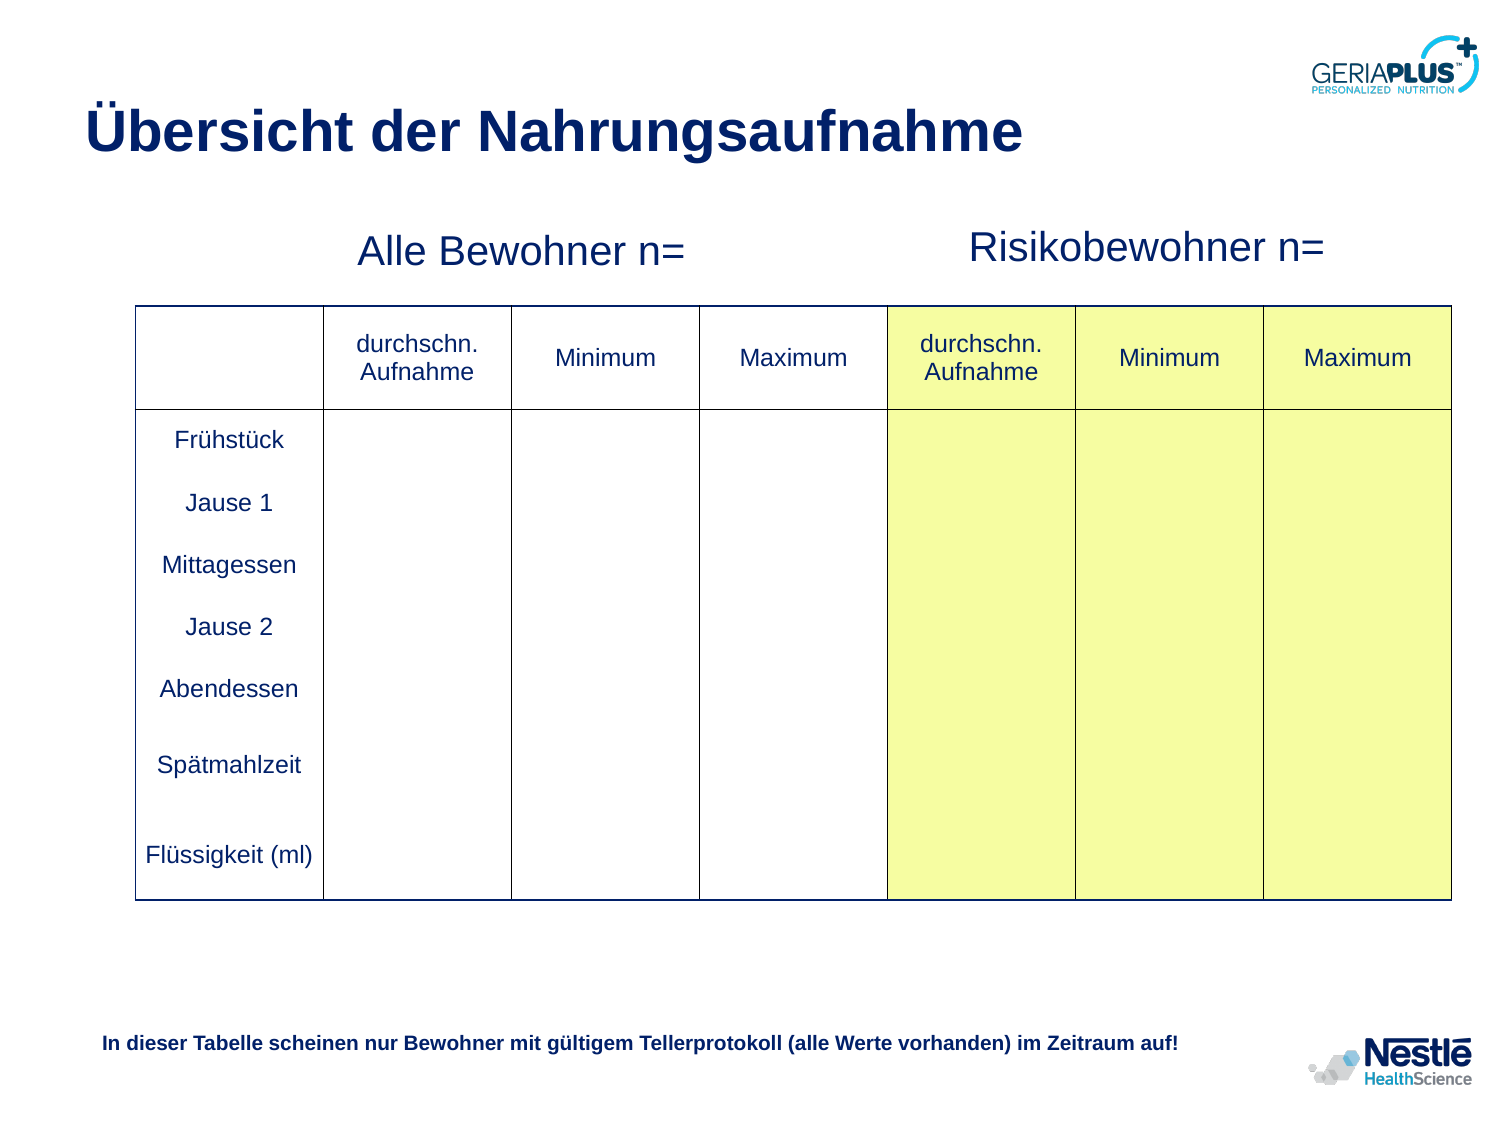

# Übersicht der Nahrungsaufnahme
Risikobewohner n=
Alle Bewohner n=
|  | durchschn. Aufnahme | Minimum | Maximum | durchschn. Aufnahme | Minimum | Maximum |
| --- | --- | --- | --- | --- | --- | --- |
| Frühstück |  |  |  |  |  |  |
| Jause 1 |  |  |  |  |  |  |
| Mittagessen |  |  |  |  |  |  |
| Jause 2 |  |  |  |  |  |  |
| Abendessen |  |  |  |  |  |  |
| Spätmahlzeit |  |  |  |  |  |  |
| Flüssigkeit (ml) |  |  |  |  |  |  |
In dieser Tabelle scheinen nur Bewohner mit gültigem Tellerprotokoll (alle Werte vorhanden) im Zeitraum auf!